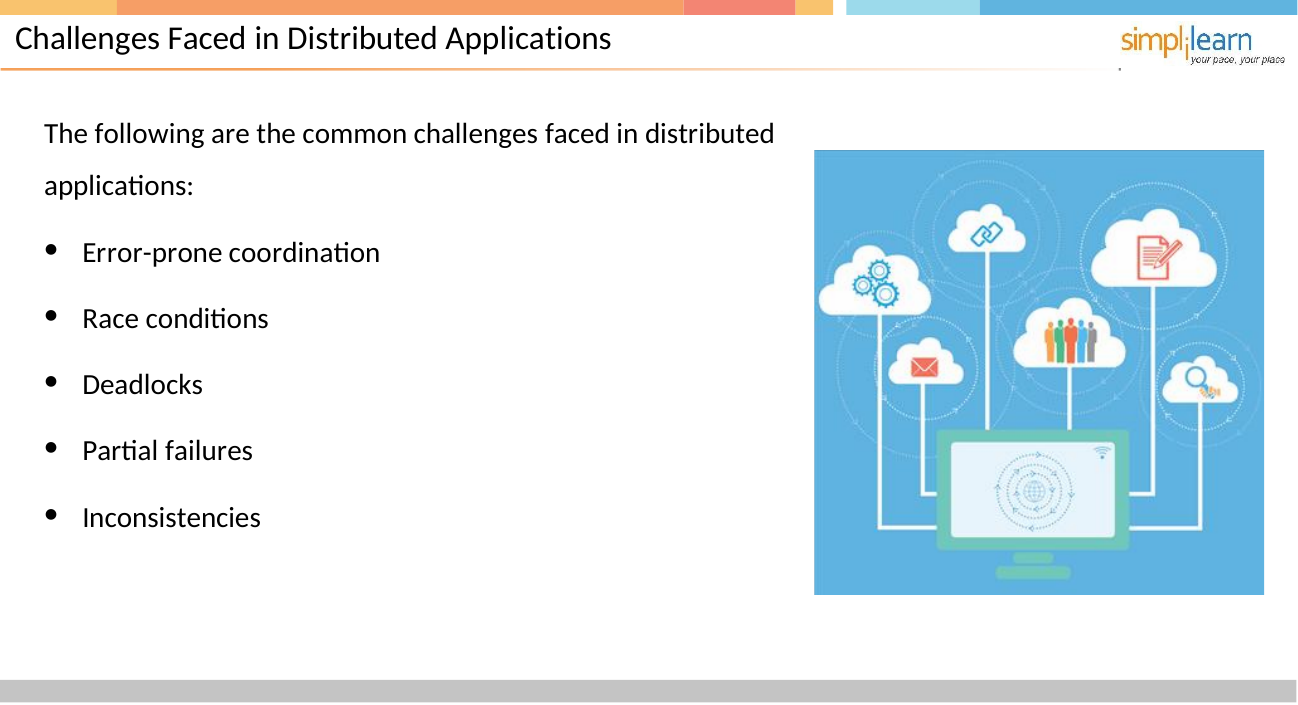

# Challenges Faced in Distributed Applications

The following are the common challenges faced in distributed
applications:

Error-prone coordination

Race conditions

Deadlocks

Partial failures

Inconsistencies